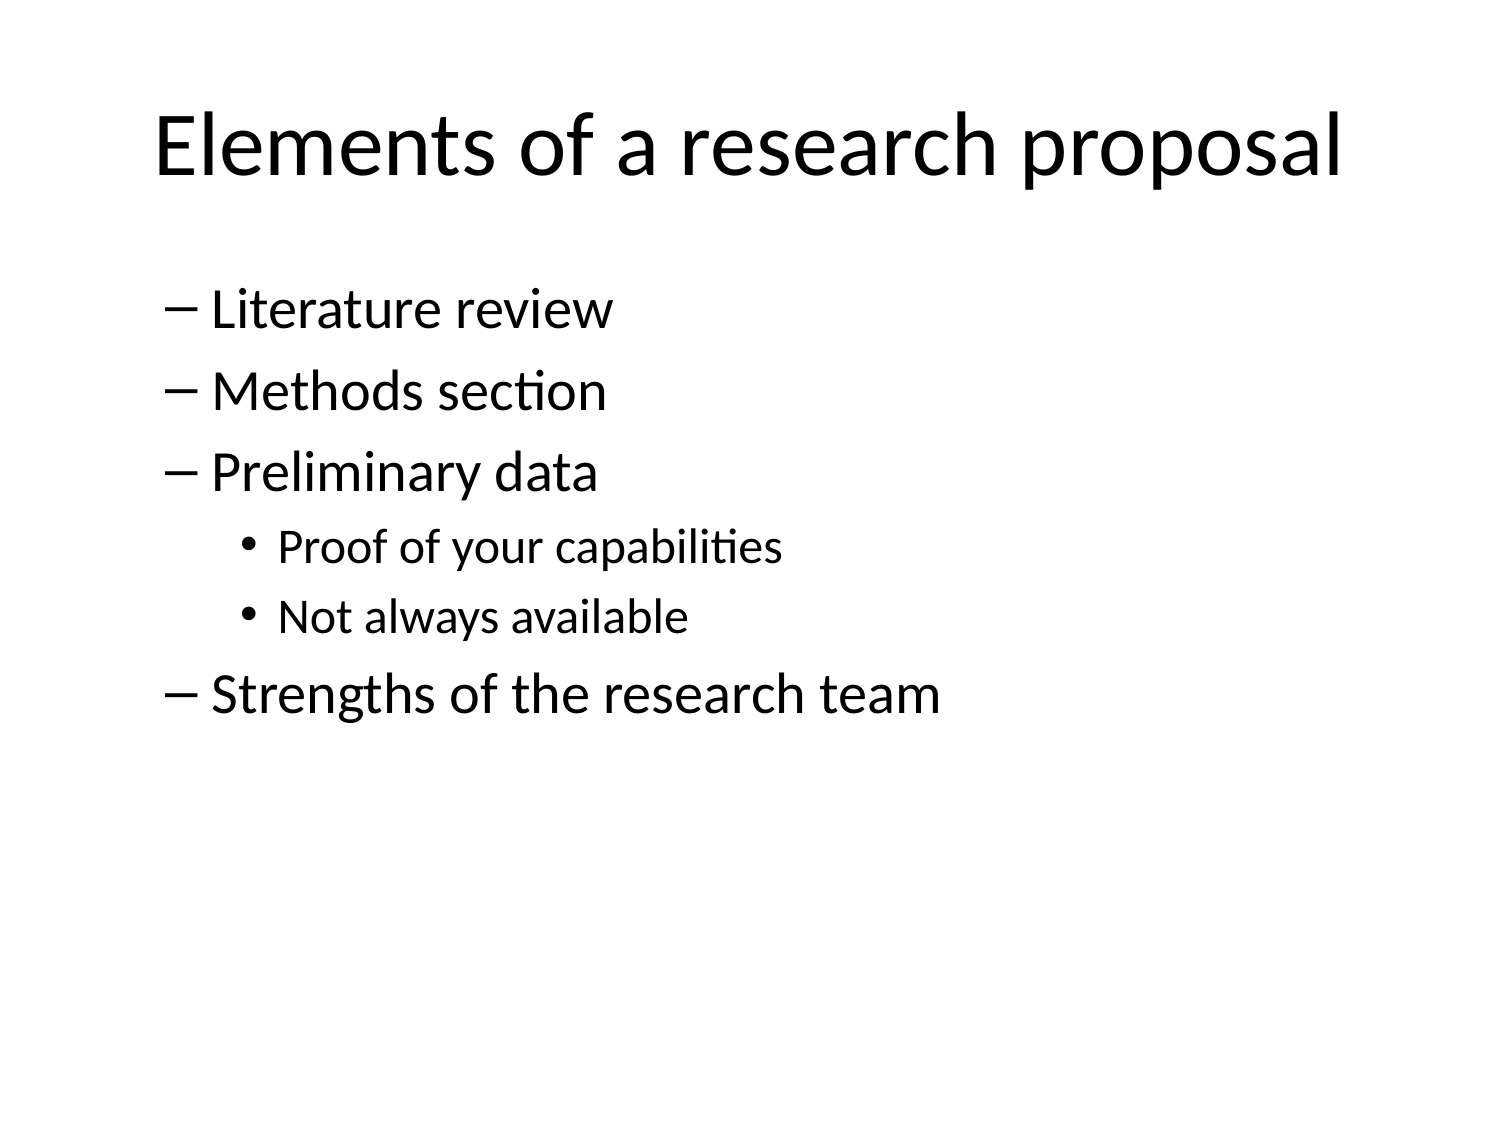

# Elements of a research proposal
Literature review
Methods section
Preliminary data
Proof of your capabilities
Not always available
Strengths of the research team